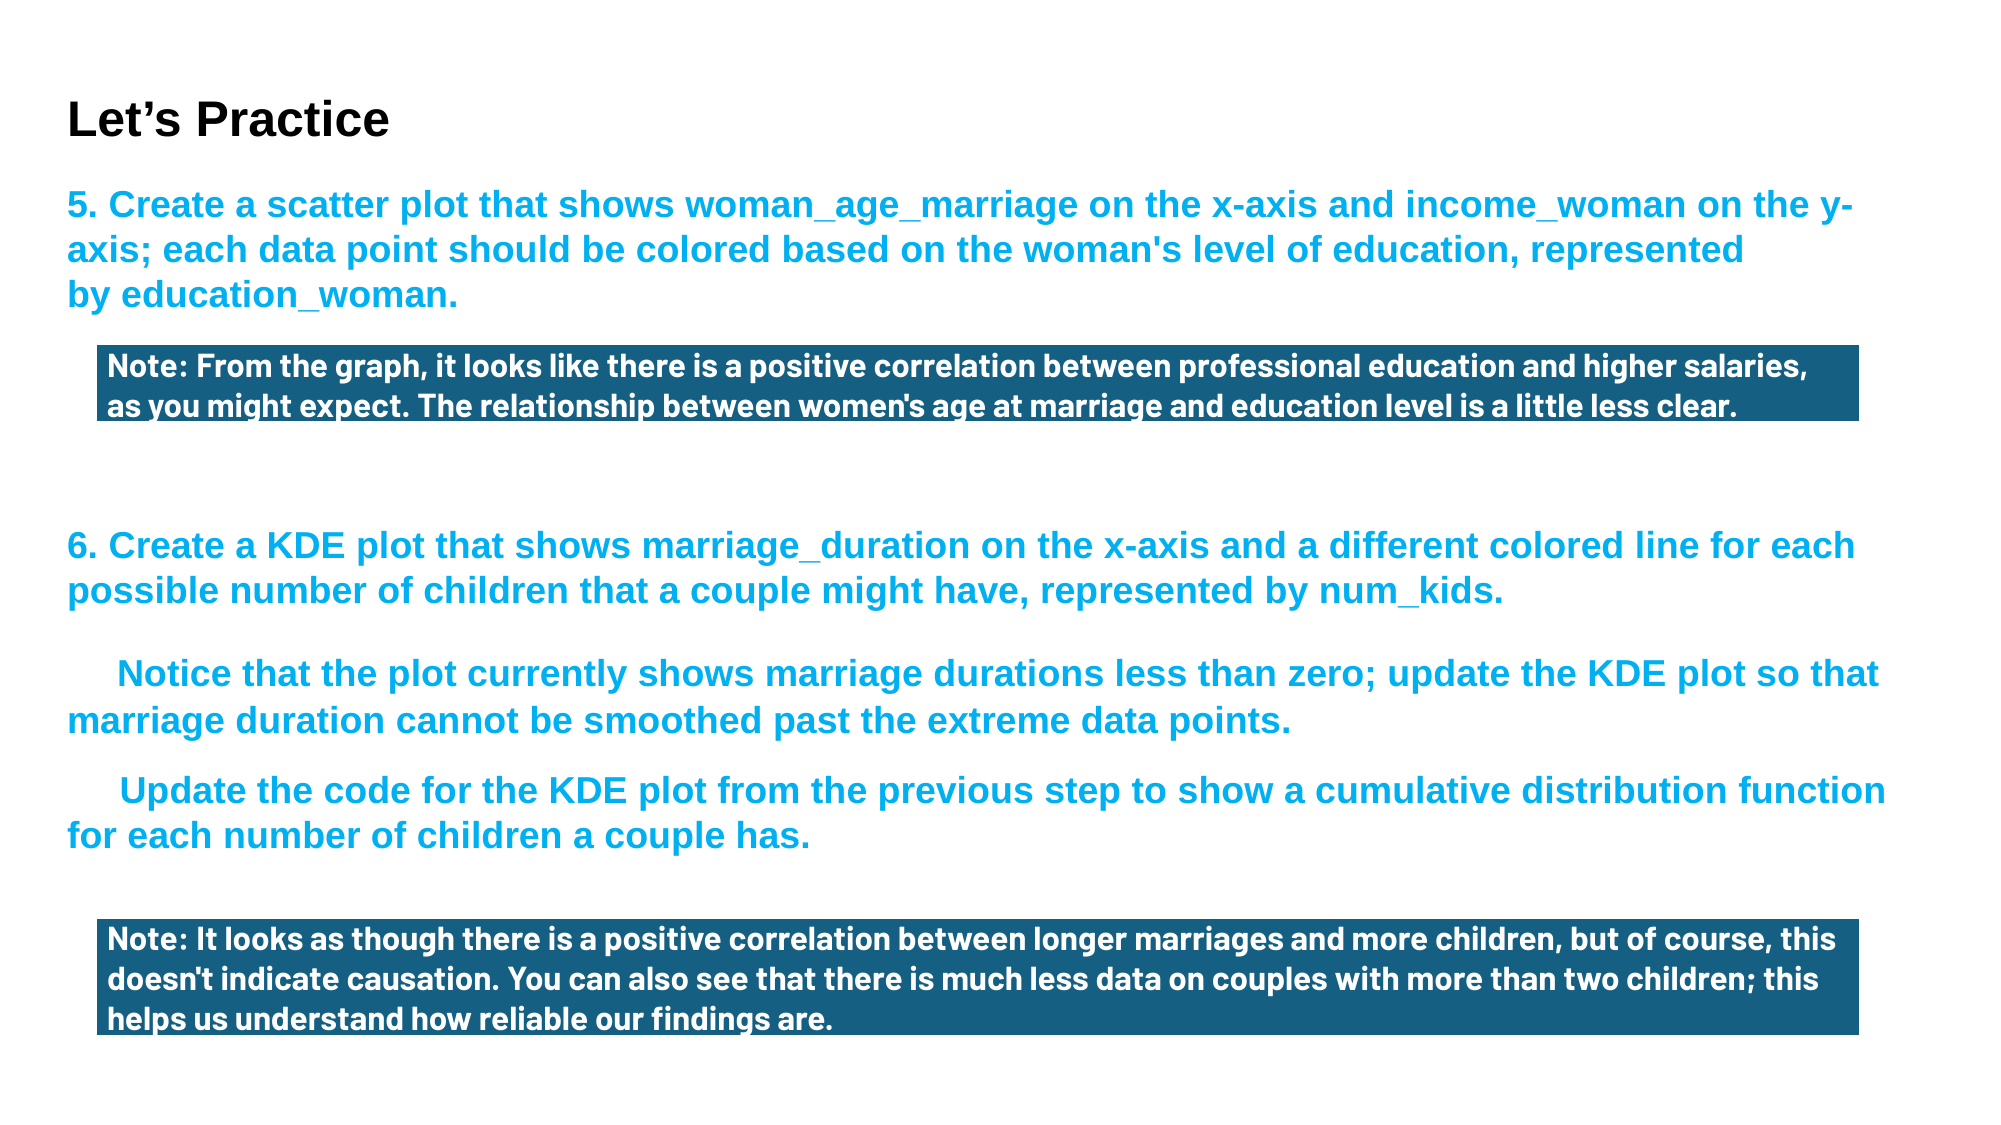

Let’s Practice
5. Create a scatter plot that shows woman_age_marriage on the x-axis and income_woman on the y-axis; each data point should be colored based on the woman's level of education, represented by education_woman.
| Note: From the graph, it looks like there is a positive correlation between professional education and higher salaries, as you might expect. The relationship between women's age at marriage and education level is a little less clear. |
| --- |
6. Create a KDE plot that shows marriage_duration on the x-axis and a different colored line for each possible number of children that a couple might have, represented by num_kids.
    Notice that the plot currently shows marriage durations less than zero; update the KDE plot so that marriage duration cannot be smoothed past the extreme data points.
     Update the code for the KDE plot from the previous step to show a cumulative distribution function for each number of children a couple has.
| Note: It looks as though there is a positive correlation between longer marriages and more children, but of course, this doesn't indicate causation. You can also see that there is much less data on couples with more than two children; this helps us understand how reliable our findings are. |
| --- |